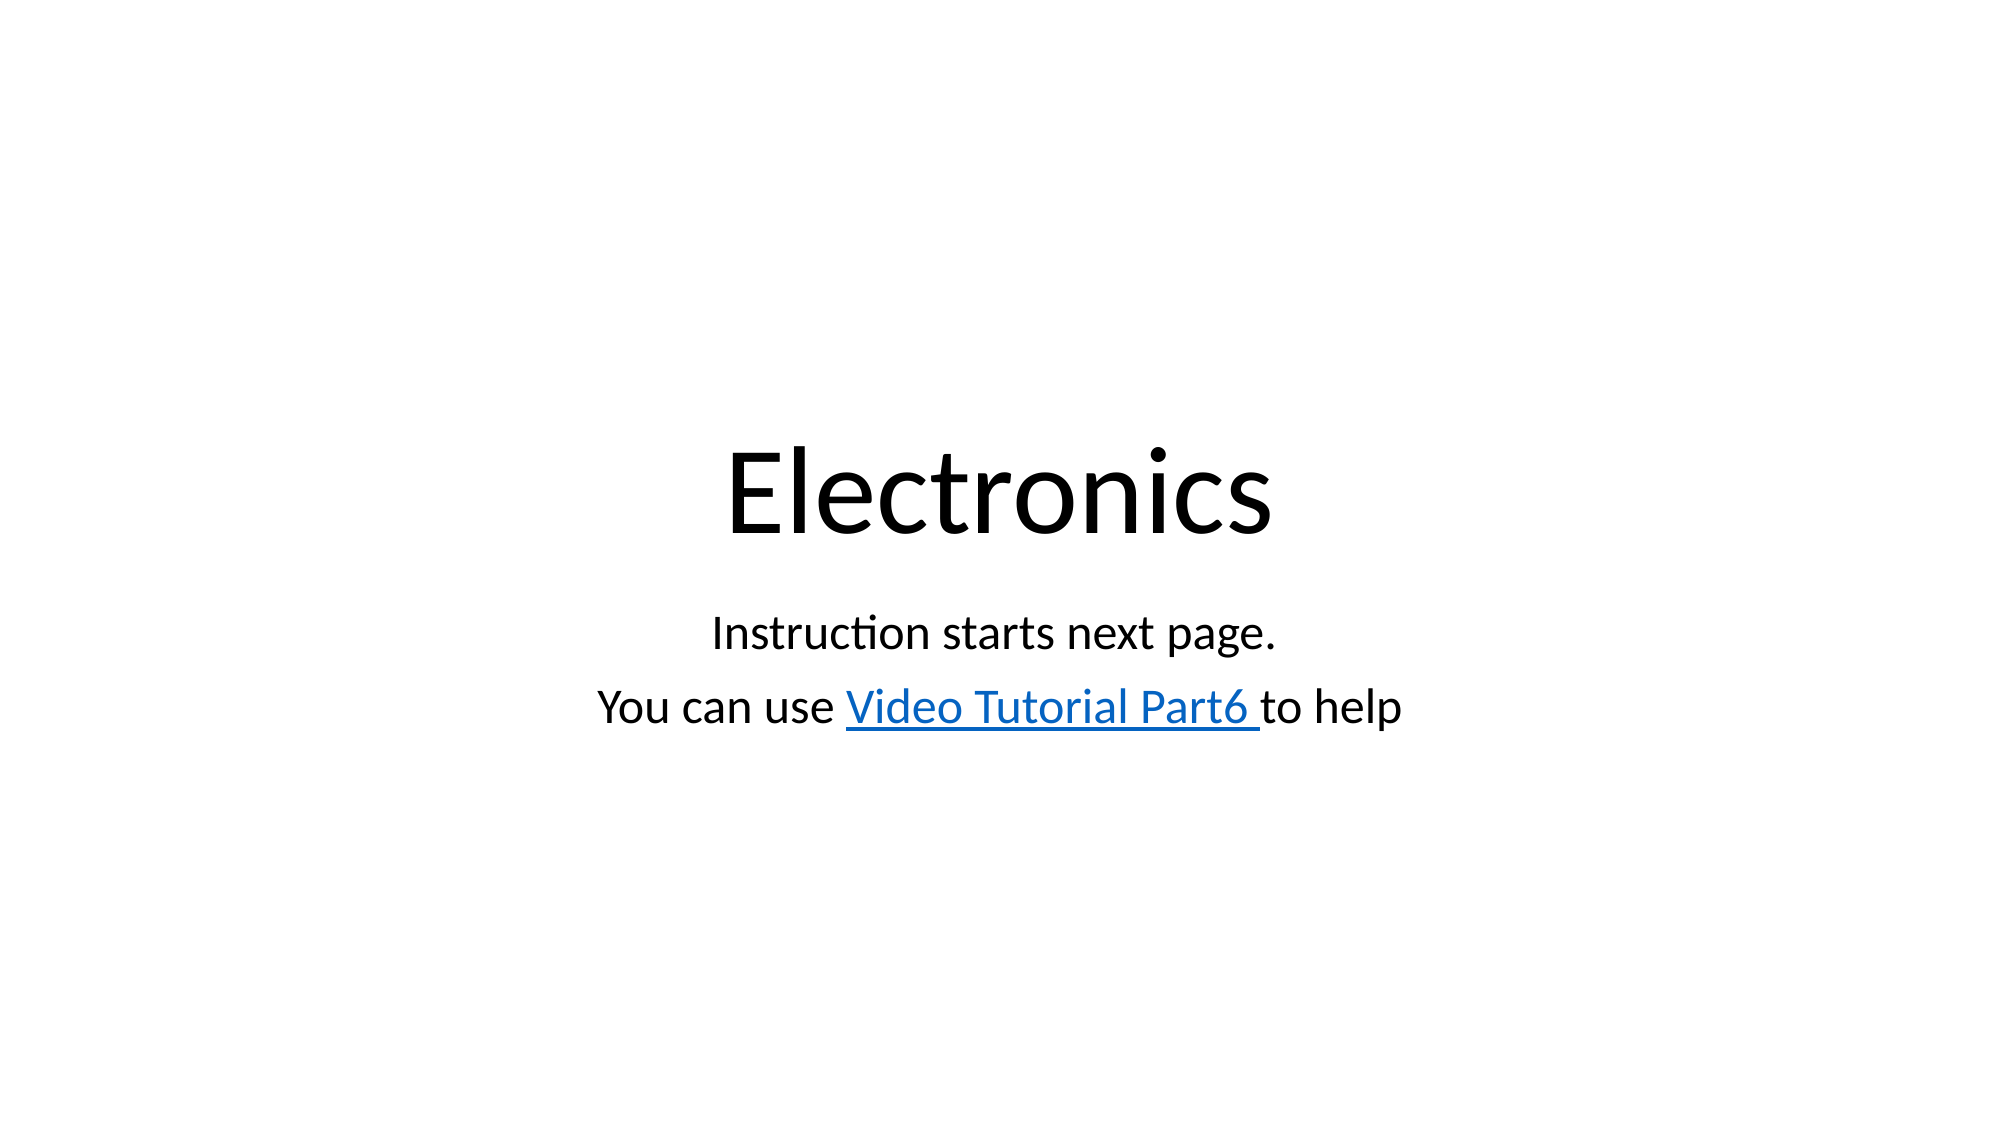

# Electronics
Instruction starts next page.
You can use Video Tutorial Part6 to help